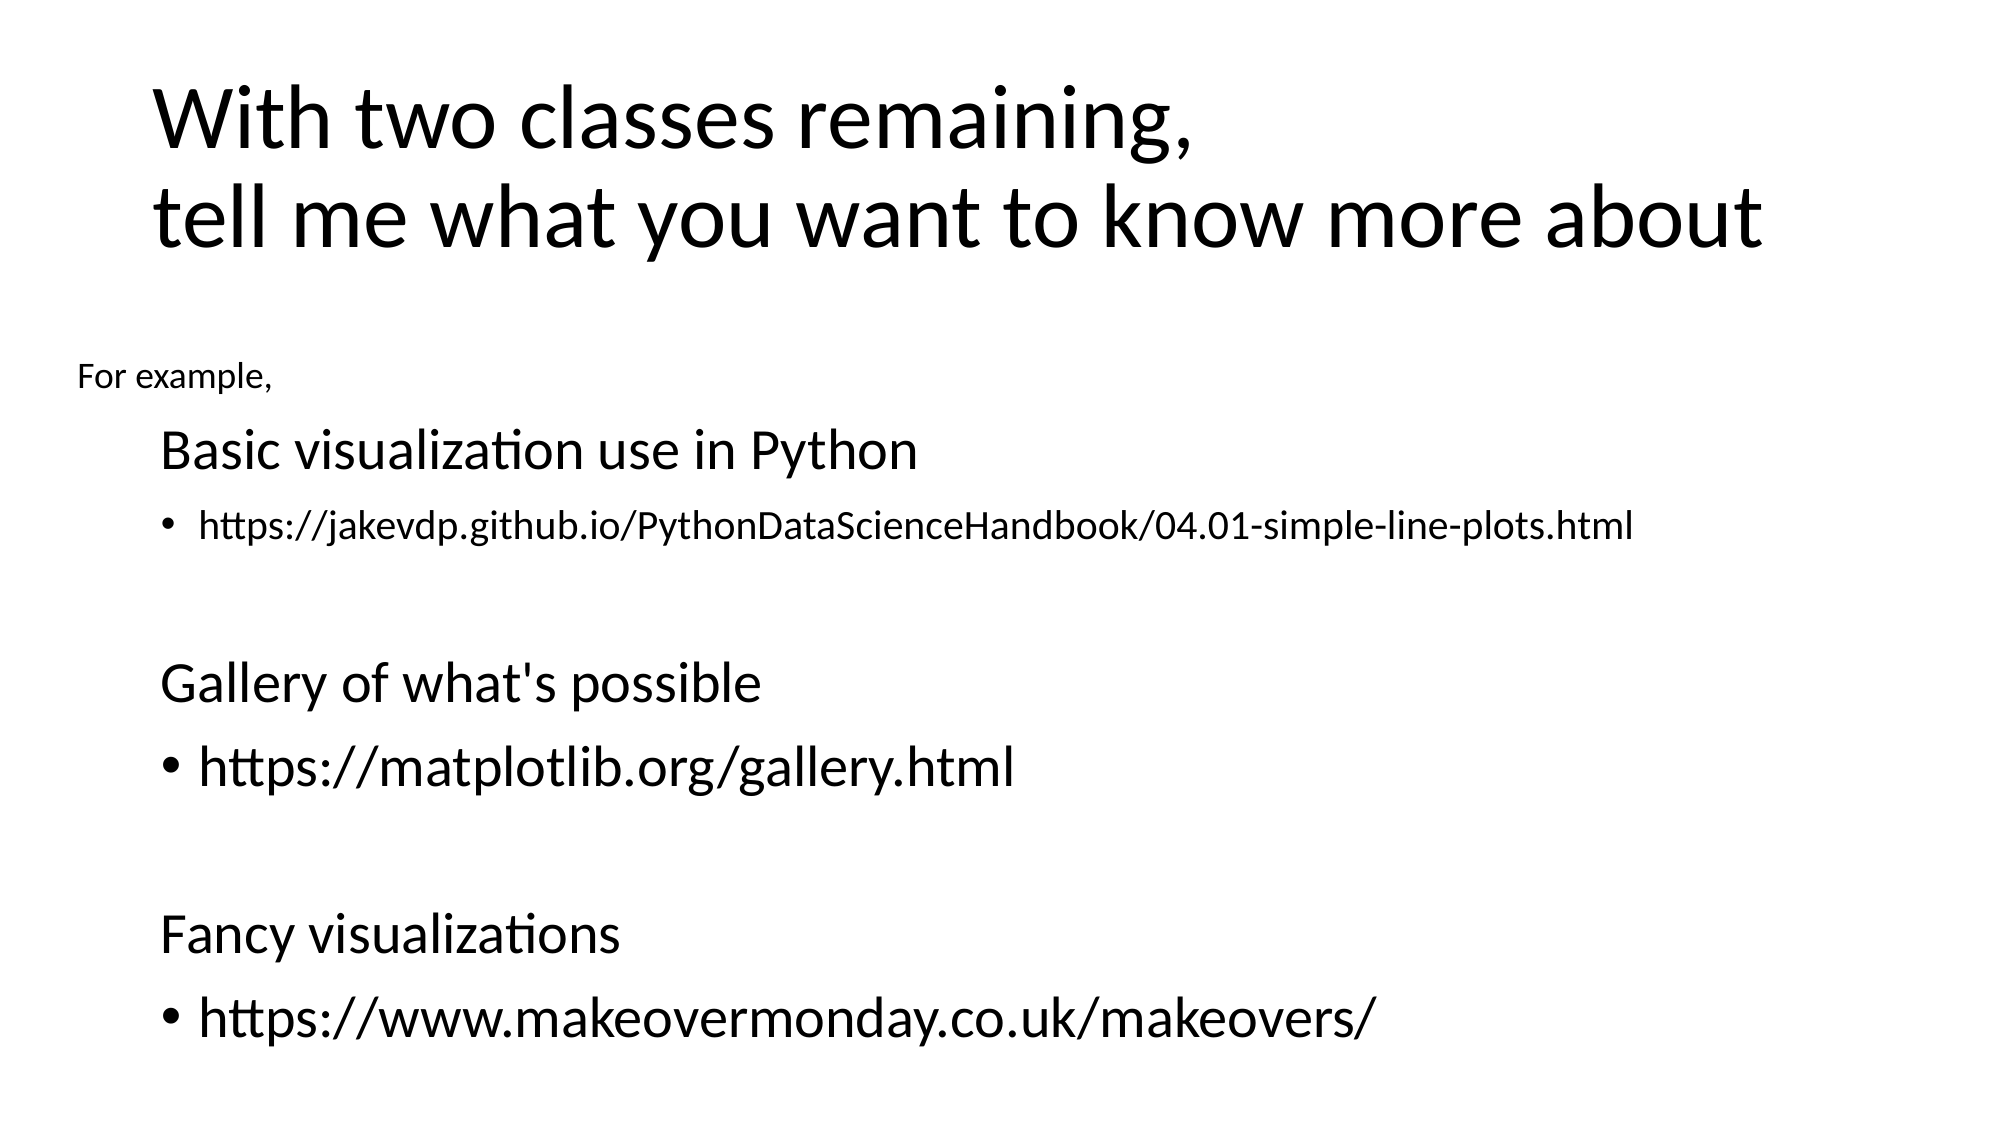

# With two classes remaining, tell me what you want to know more about
For example,
Basic visualization use in Python
https://jakevdp.github.io/PythonDataScienceHandbook/04.01-simple-line-plots.html

Gallery of what's possible
https://matplotlib.org/gallery.html

Fancy visualizations
https://www.makeovermonday.co.uk/makeovers/